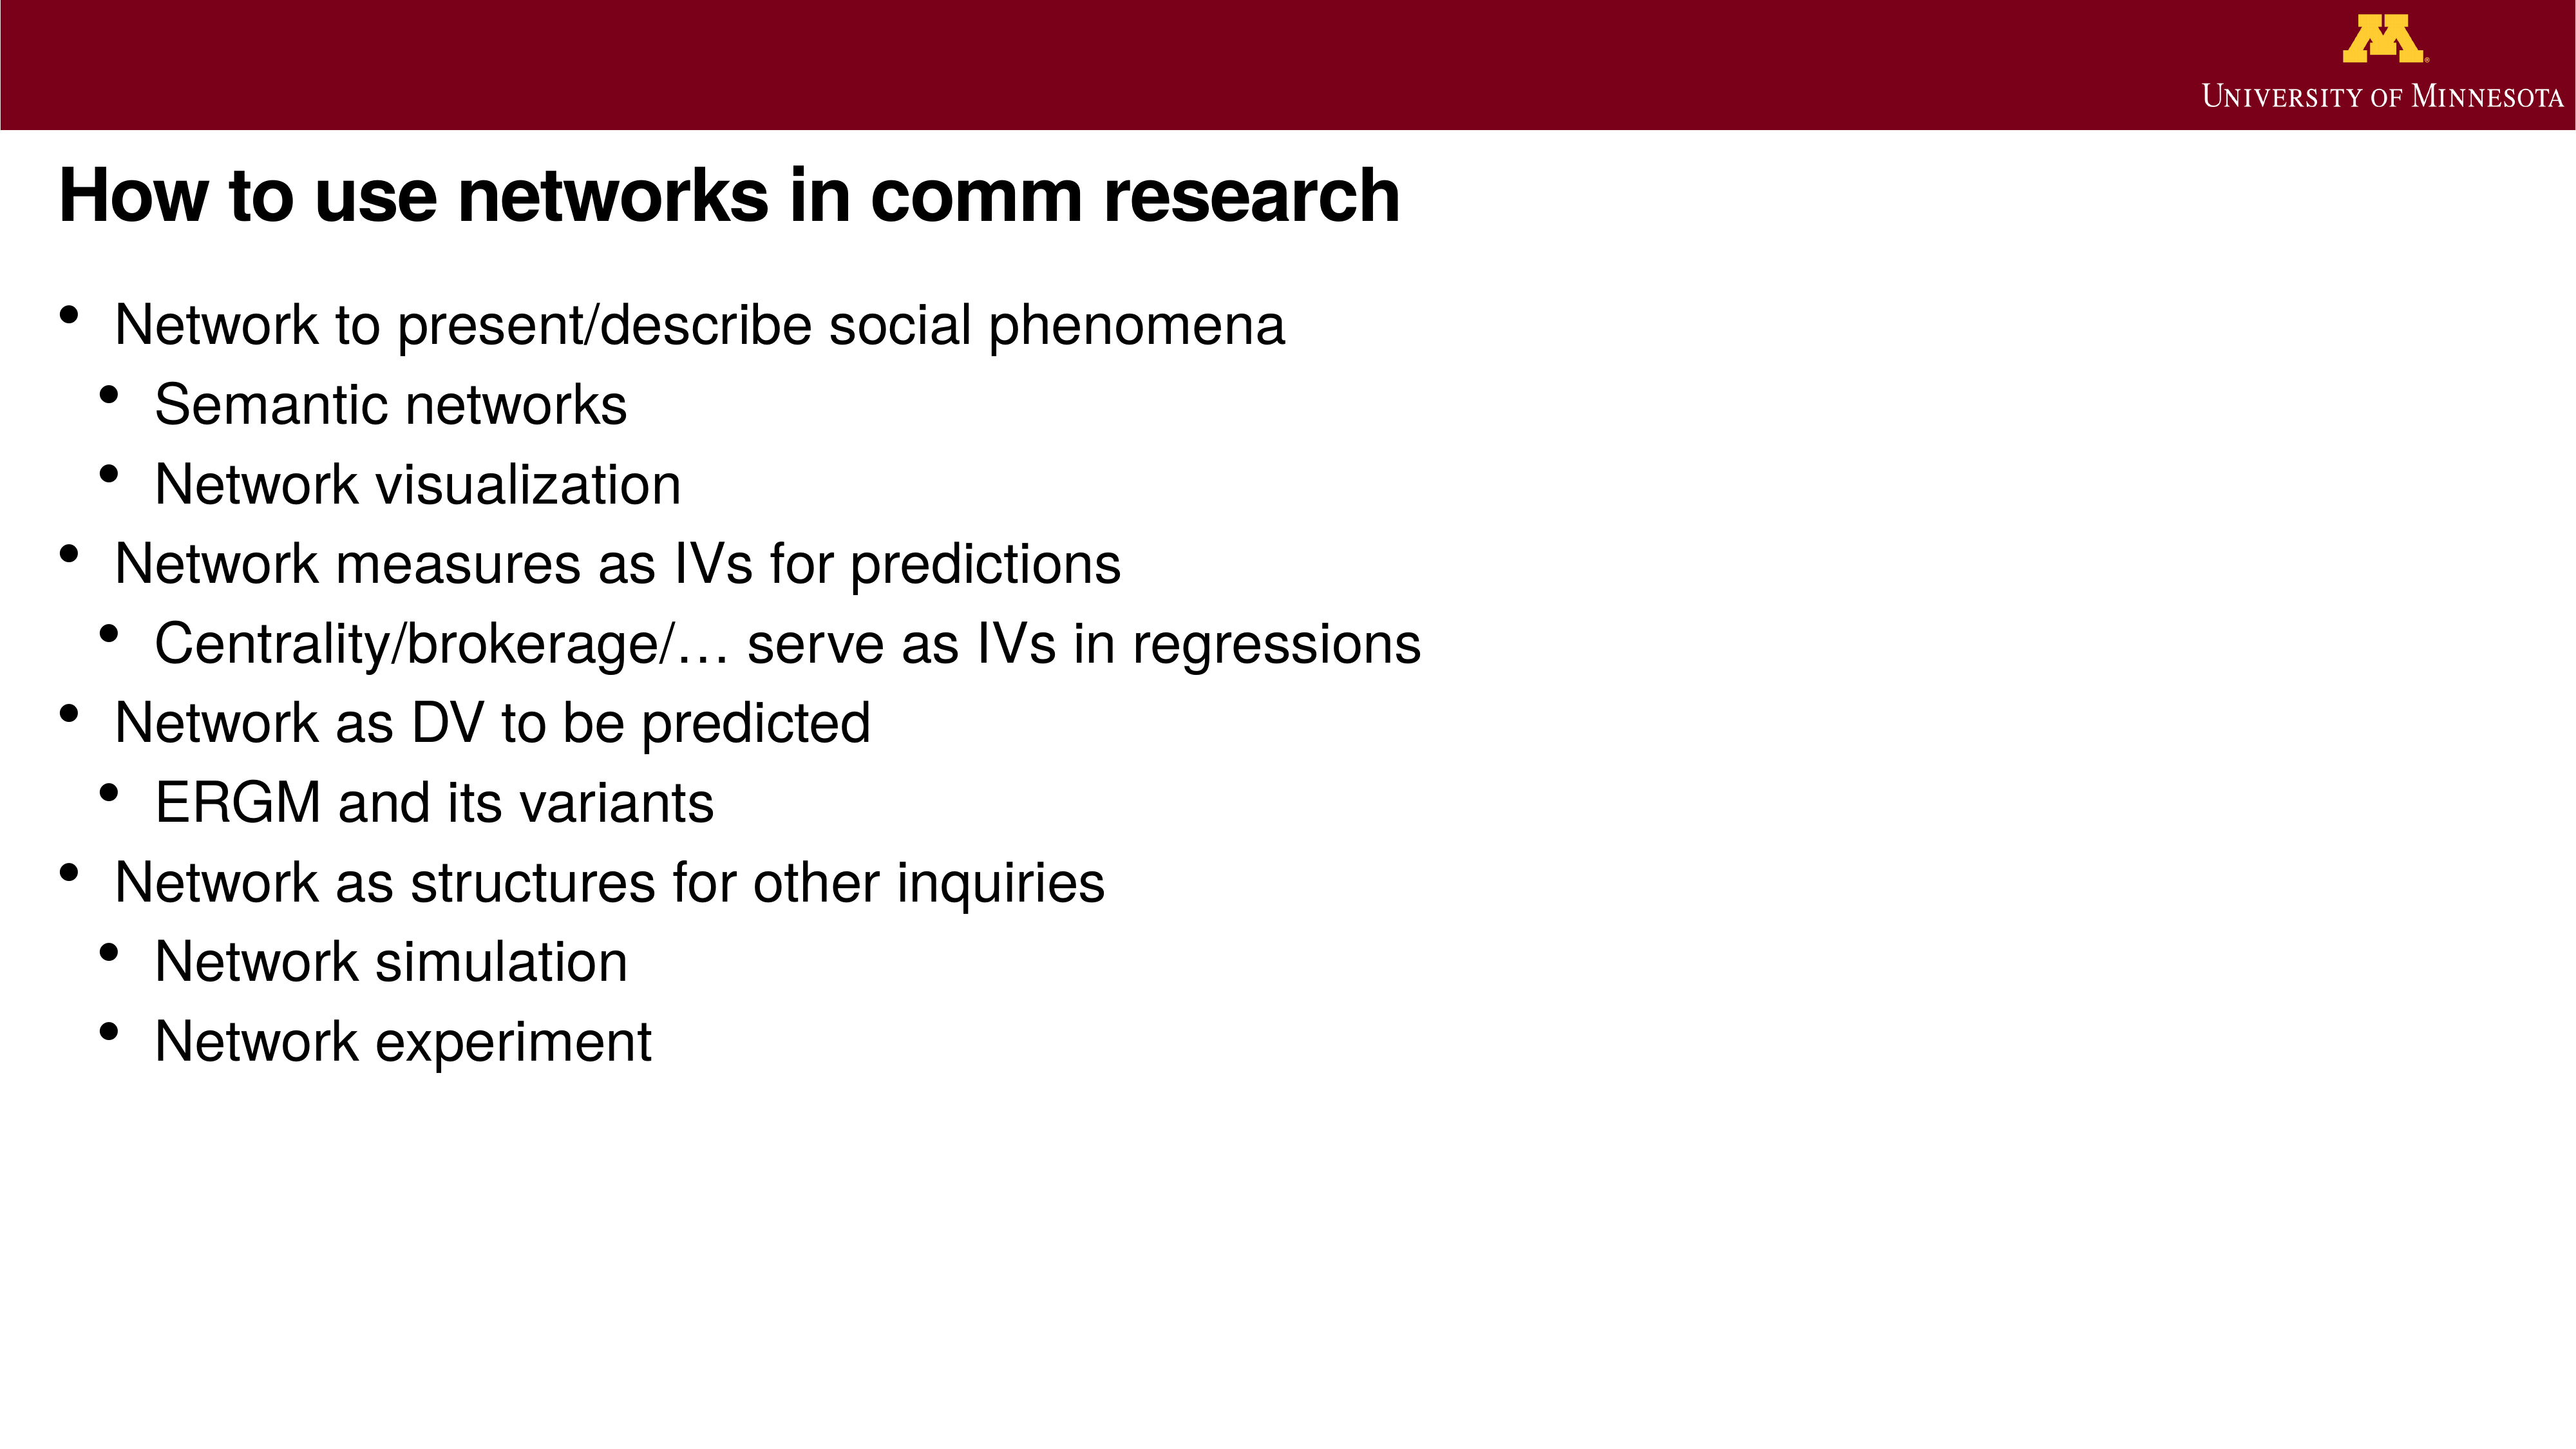

# How to use networks in comm research
Network to present/describe social phenomena
Semantic networks
Network visualization
Network measures as IVs for predictions
Centrality/brokerage/… serve as IVs in regressions
Network as DV to be predicted
ERGM and its variants
Network as structures for other inquiries
Network simulation
Network experiment